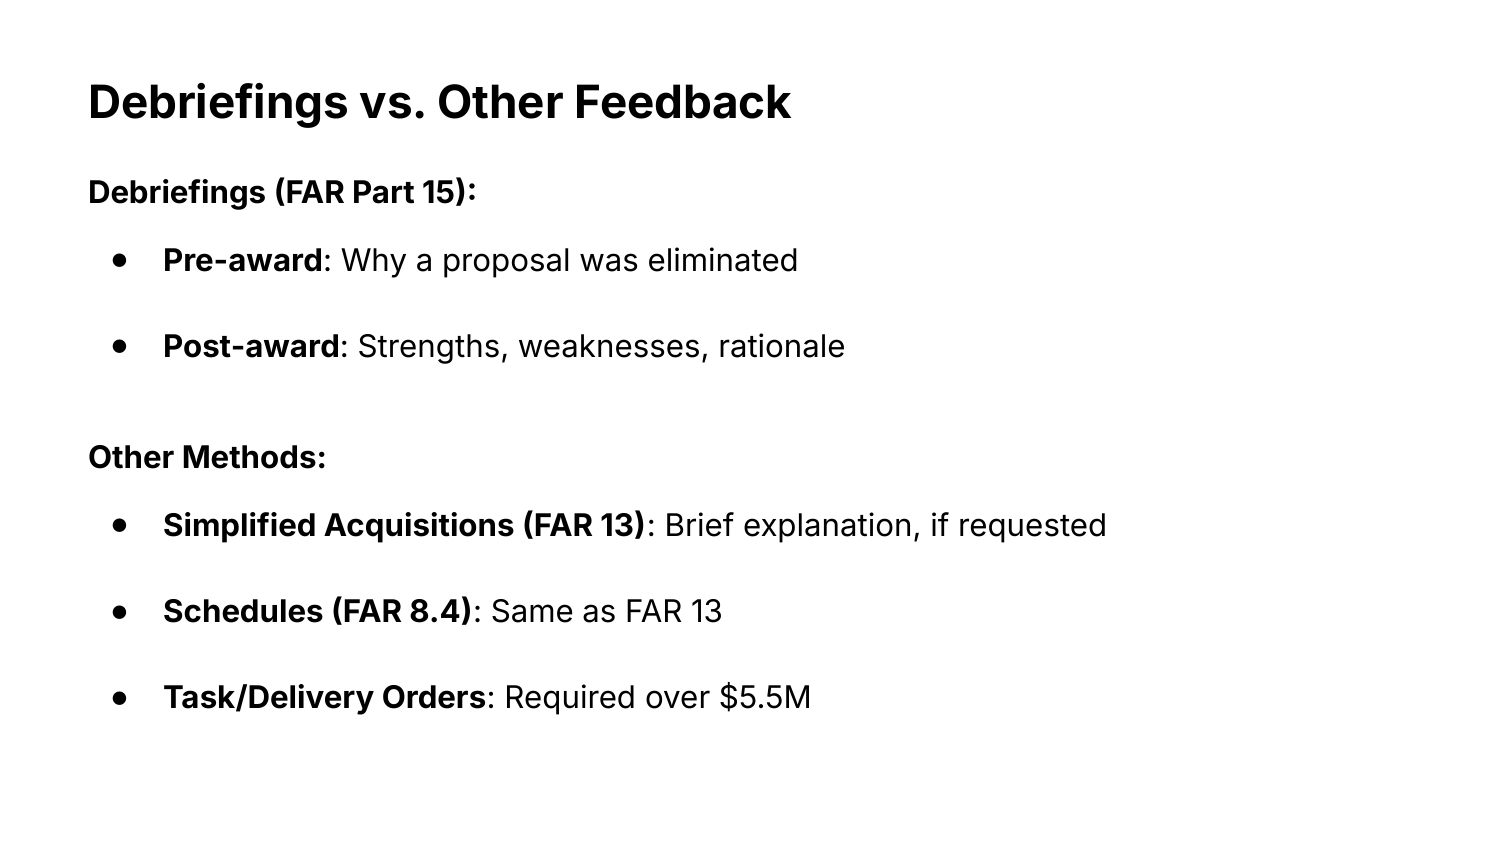

Debriefings vs. Other Feedback
Debriefings (FAR Part 15):
Pre-award: Why a proposal was eliminated
Post-award: Strengths, weaknesses, rationale
Other Methods:
Simplified Acquisitions (FAR 13): Brief explanation, if requested
Schedules (FAR 8.4): Same as FAR 13
Task/Delivery Orders: Required over $5.5M